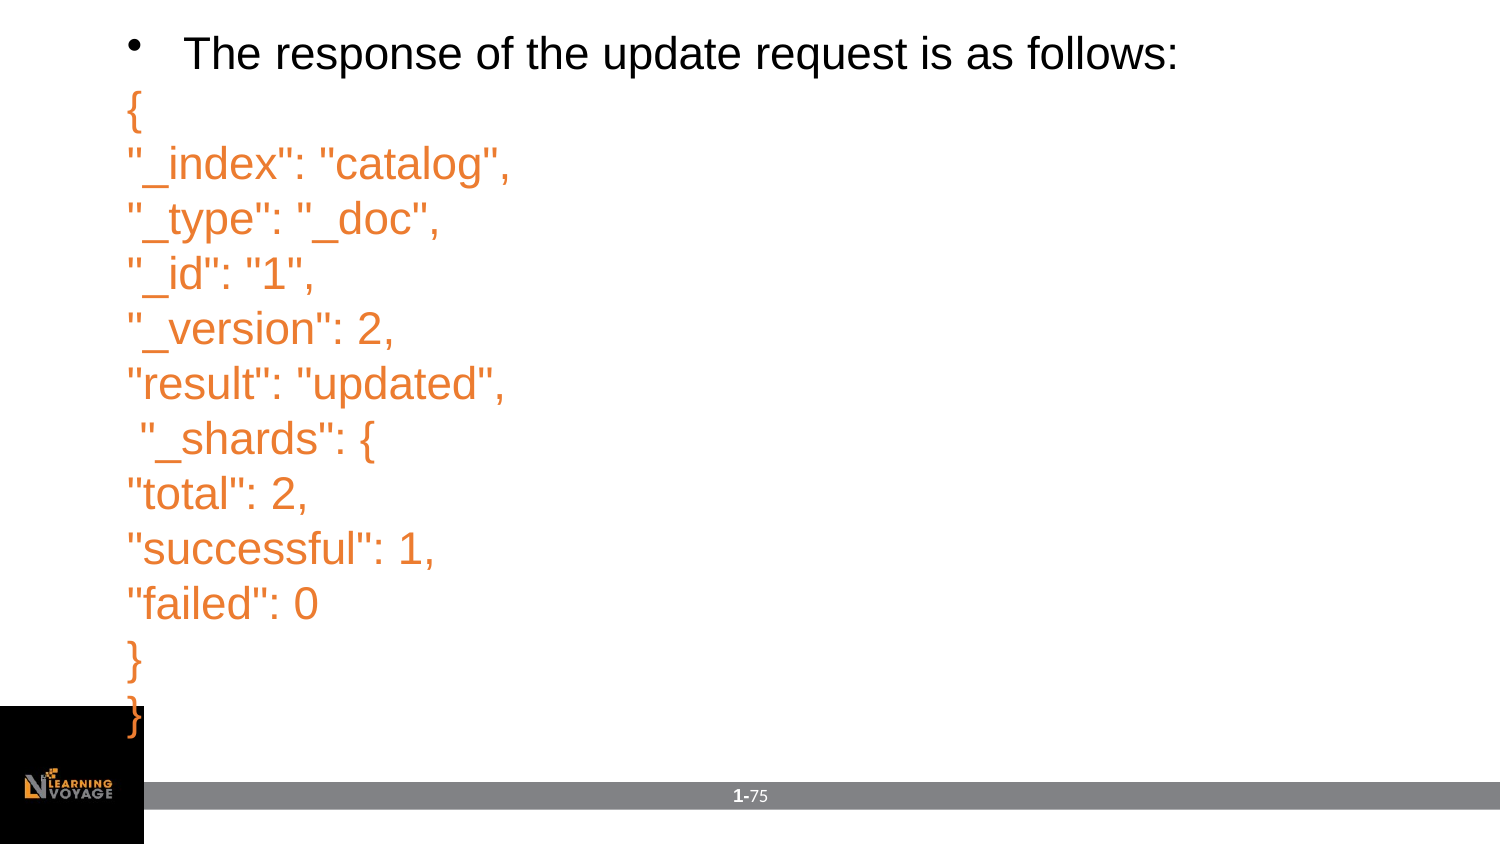

The response of the update request is as follows:
{
"_index": "catalog",
"_type": "_doc",
"_id": "1",
"_version": 2,  "result": "updated",  "_shards": {
"total": 2,
"successful": 1,
"failed": 0
}
}
1-75